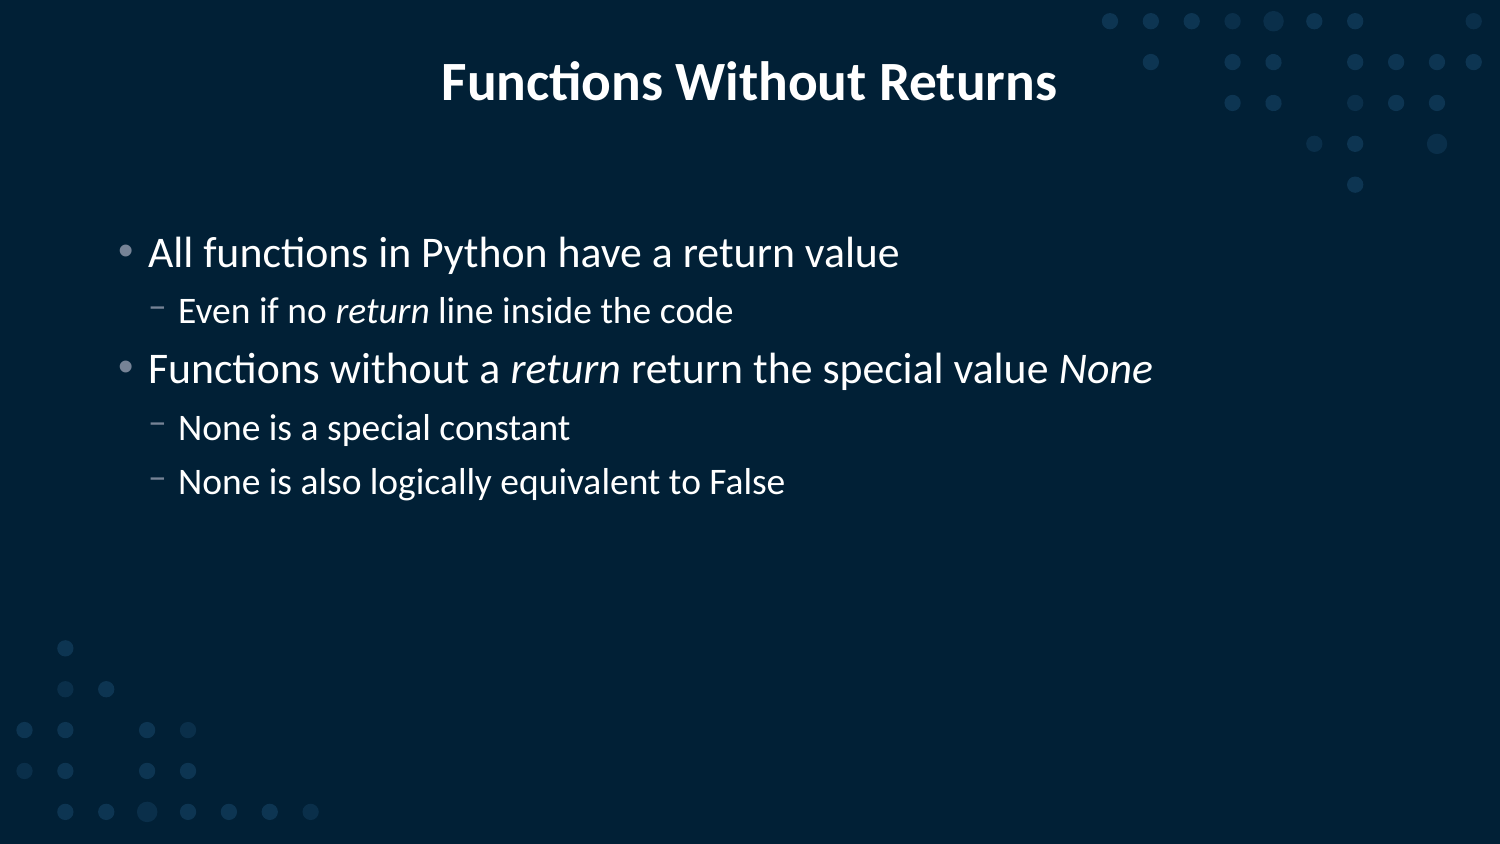

# Functions Without Returns

All functions in Python have a return value
Even if no return line inside the code
Functions without a return return the special value None
None is a special constant
None is also logically equivalent to False